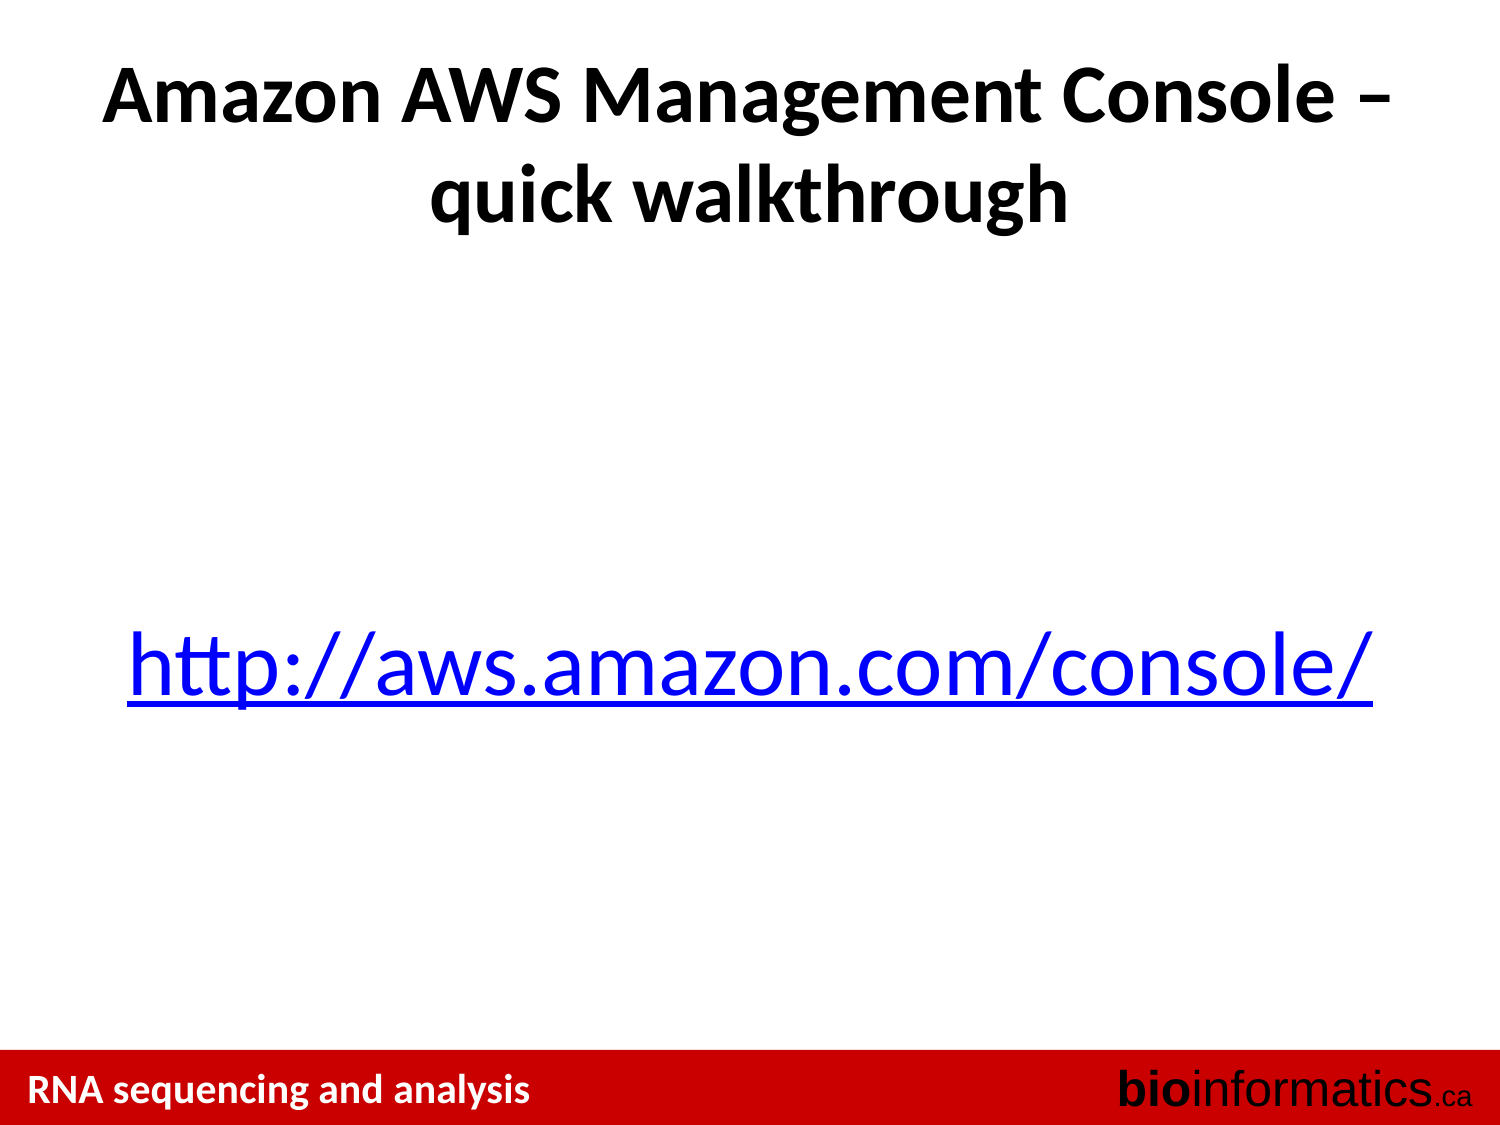

# Amazon AWS Management Console – quick walkthrough

http://aws.amazon.com/console/